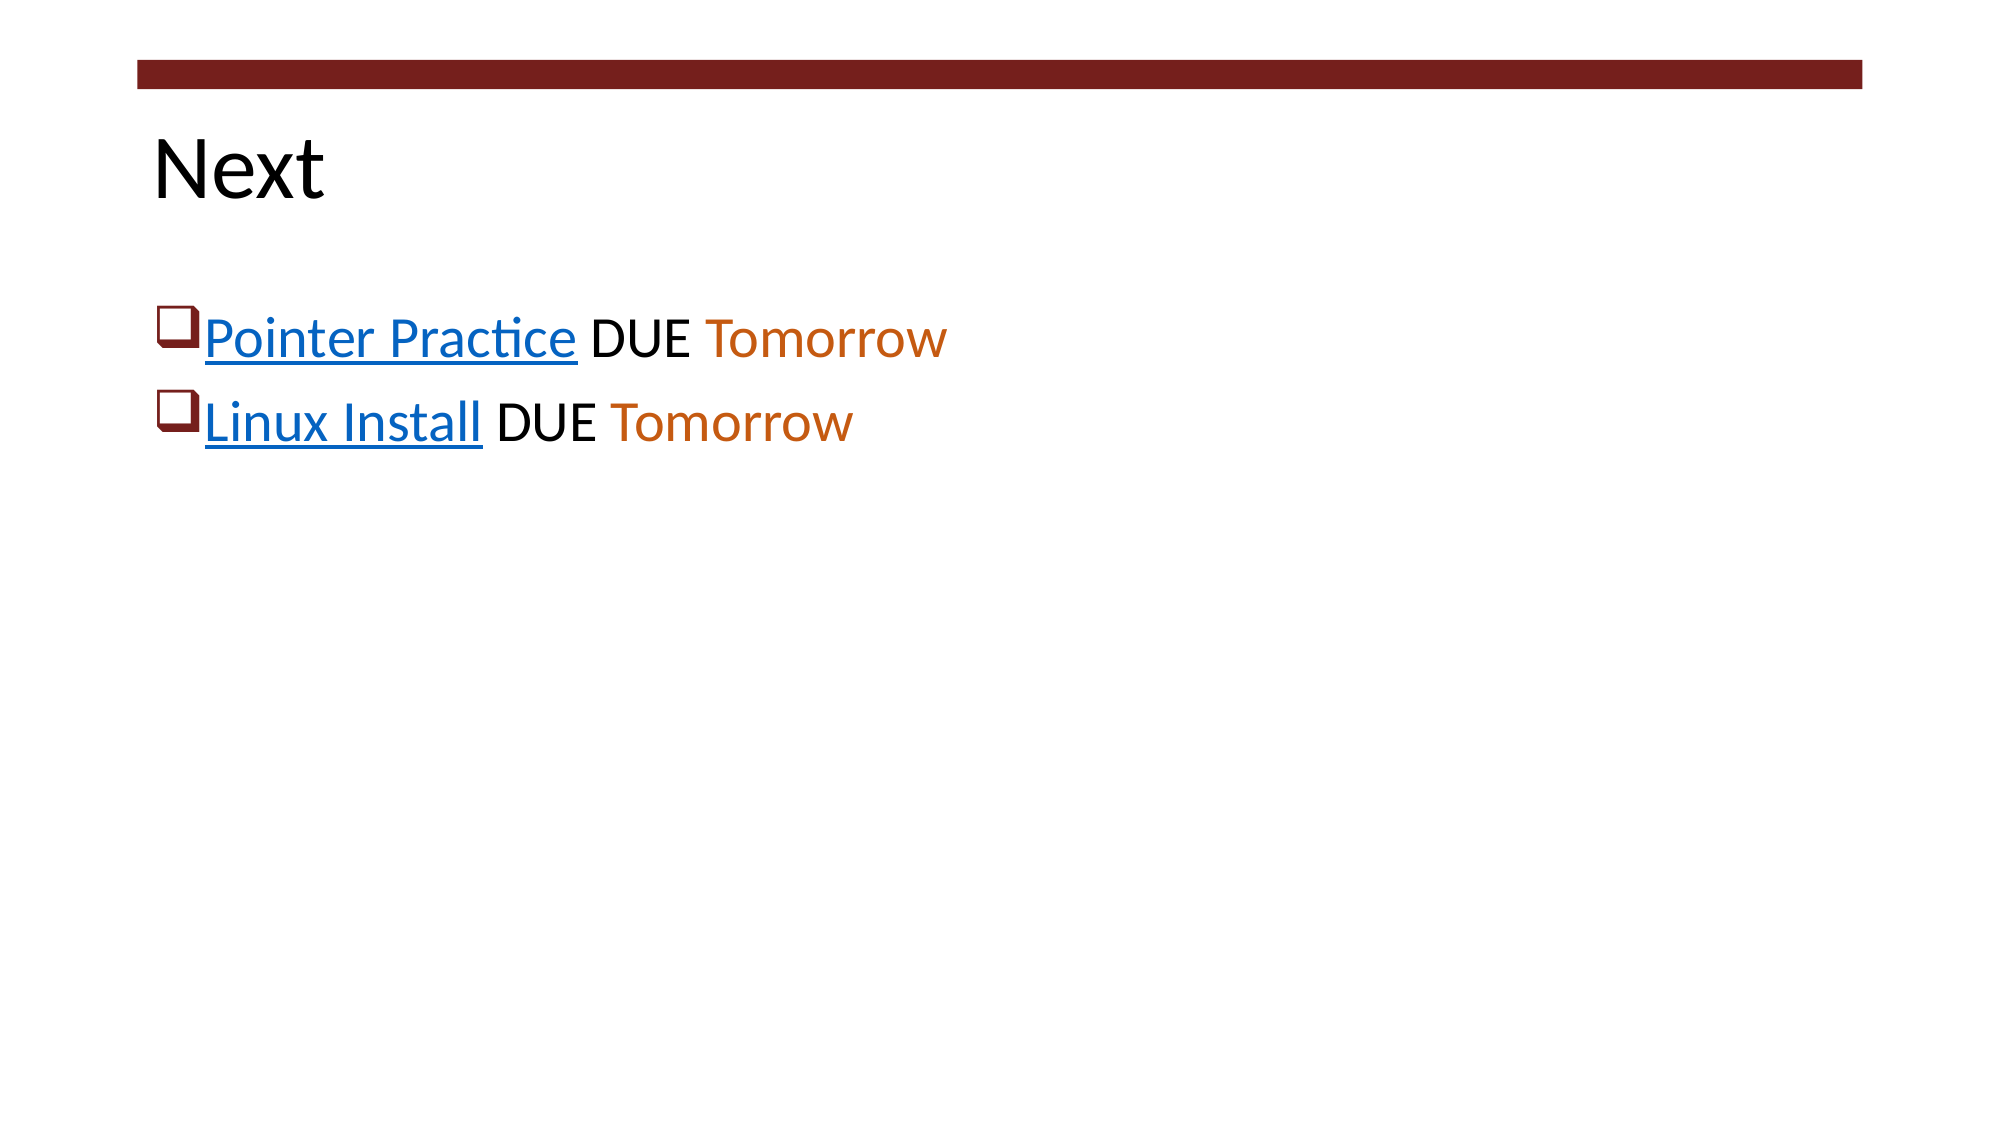

# Next
Pointer Practice DUE Tomorrow
Linux Install DUE Tomorrow